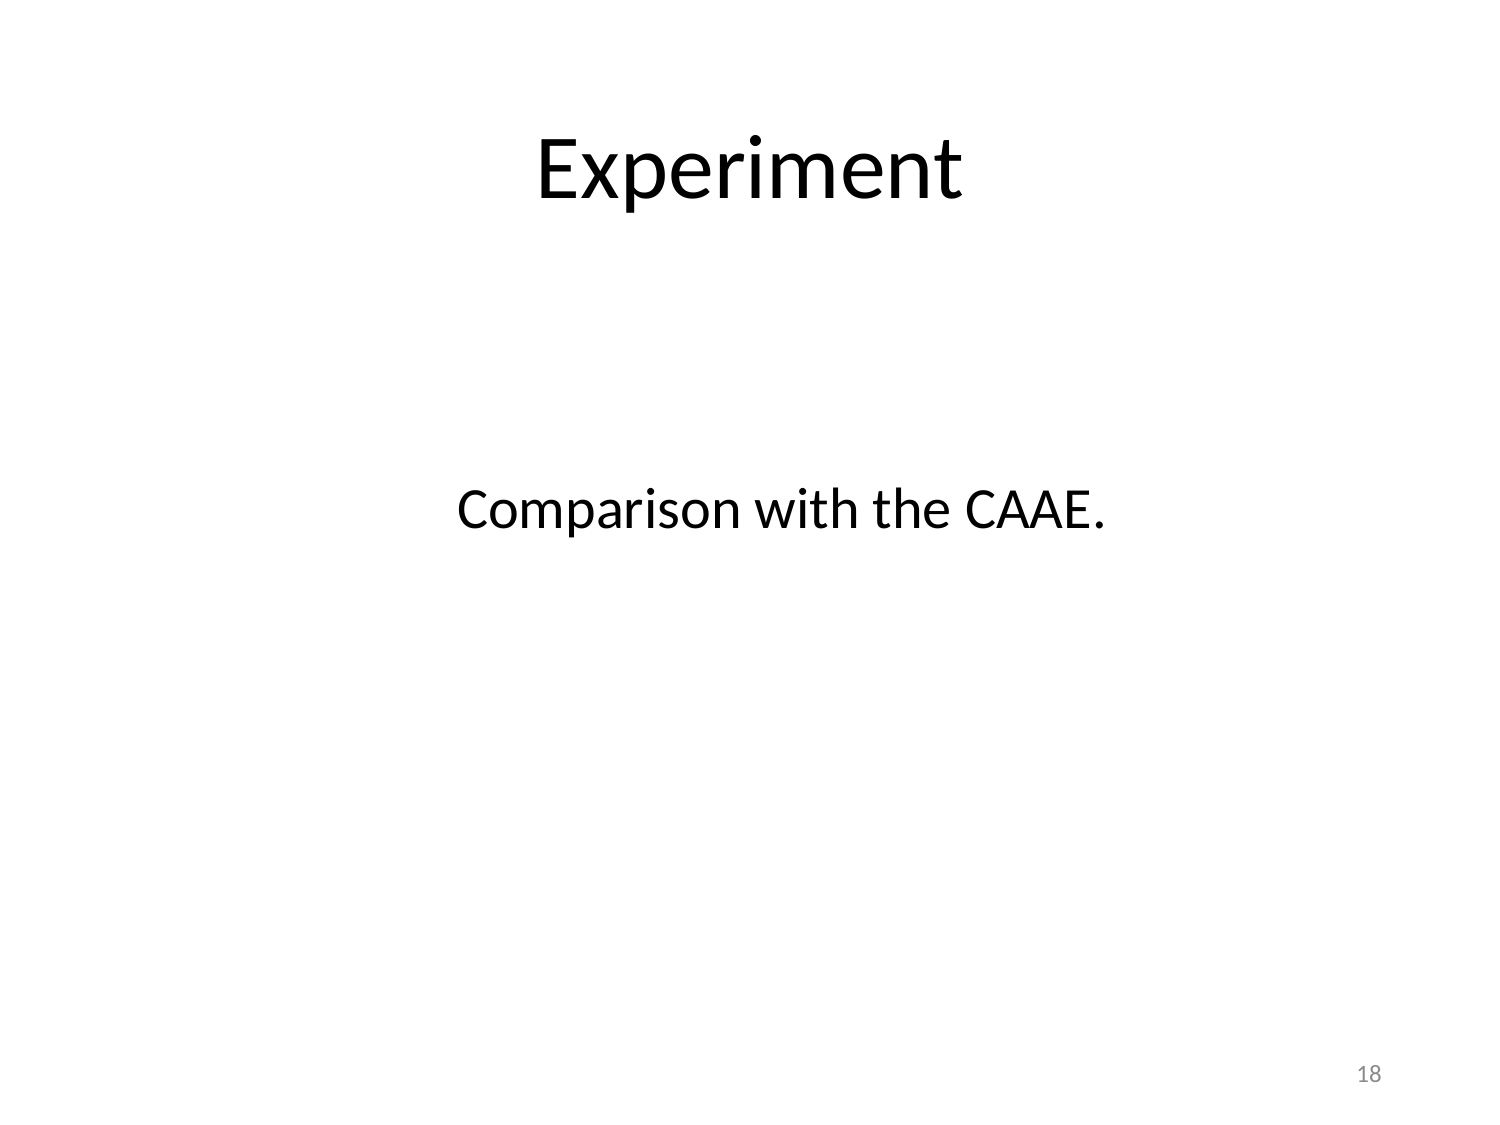

# Experiment
Comparison with the CAAE.
18